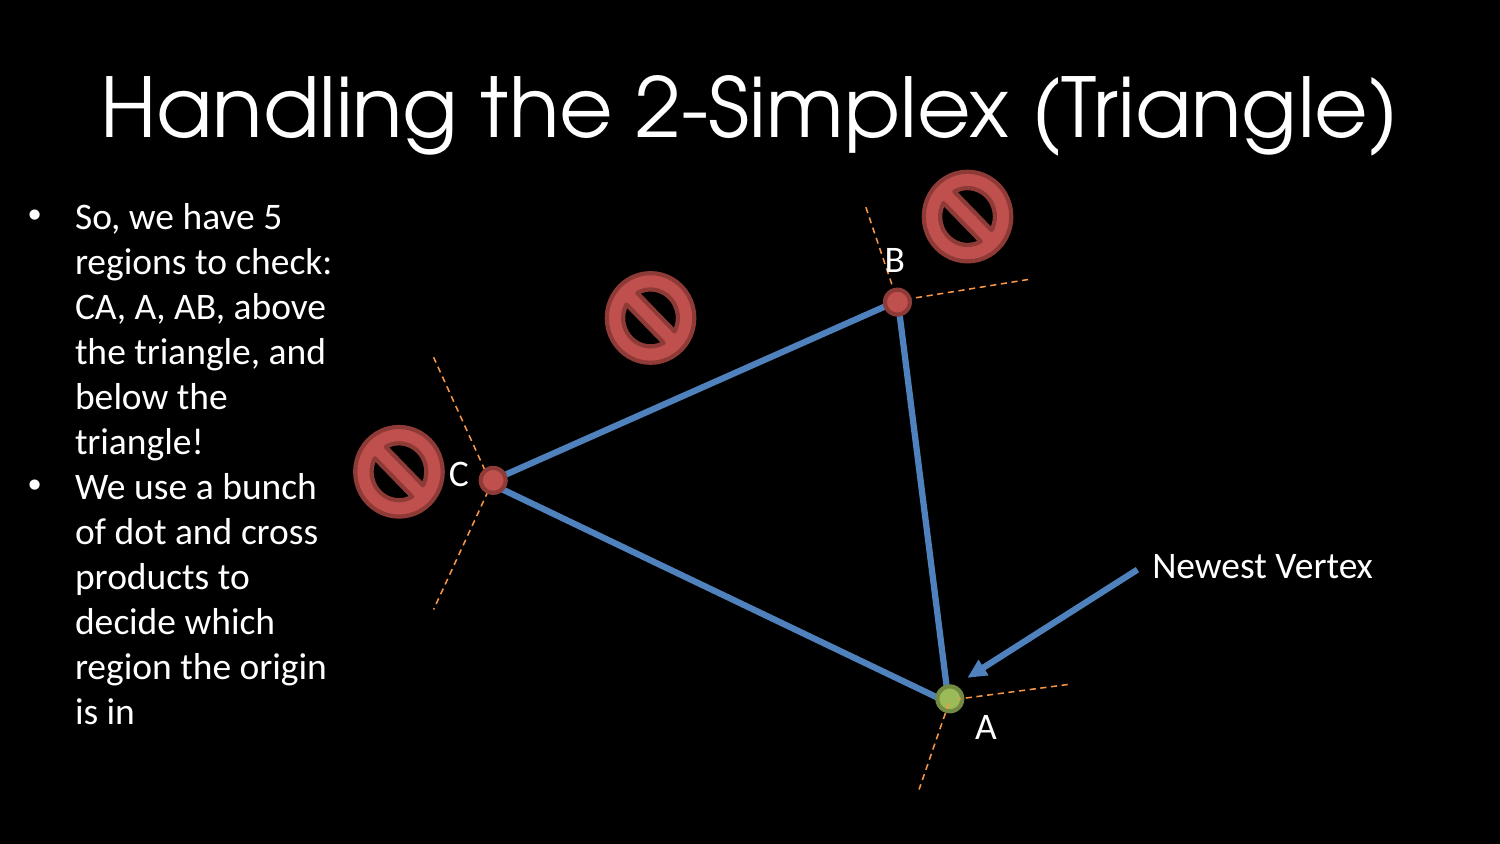

# Handling the 2-Simplex (Triangle)

So, we have 5 regions to check: CA, A, AB, above the triangle, and below the triangle!
We use a bunch of dot and cross products to decide which region the origin is in
B

C

Newest Vertex

A